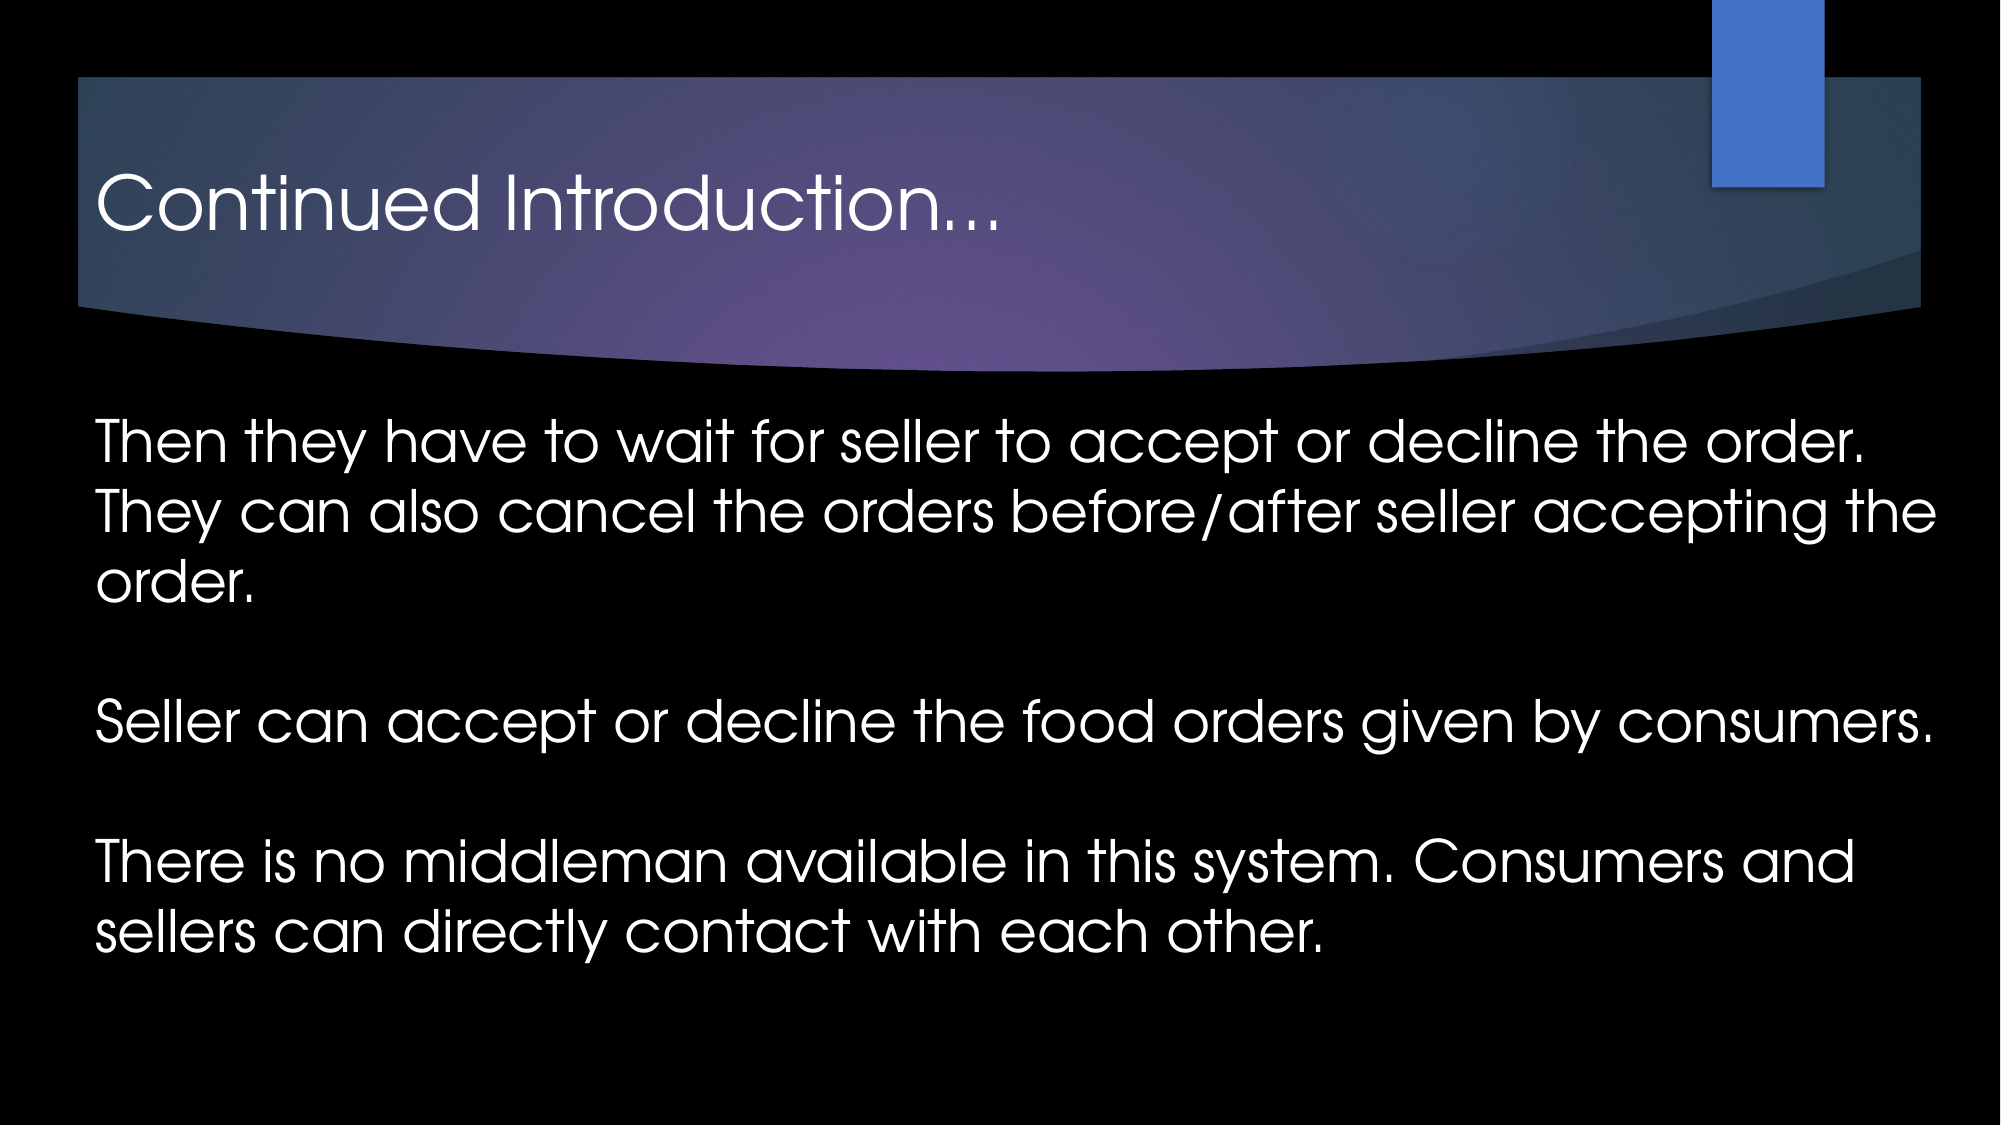

Continued Introduction…
Then they have to wait for seller to accept or decline the order. They can also cancel the orders before/after seller accepting the order.

Seller can accept or decline the food orders given by consumers.

There is no middleman available in this system. Consumers and sellers can directly contact with each other.